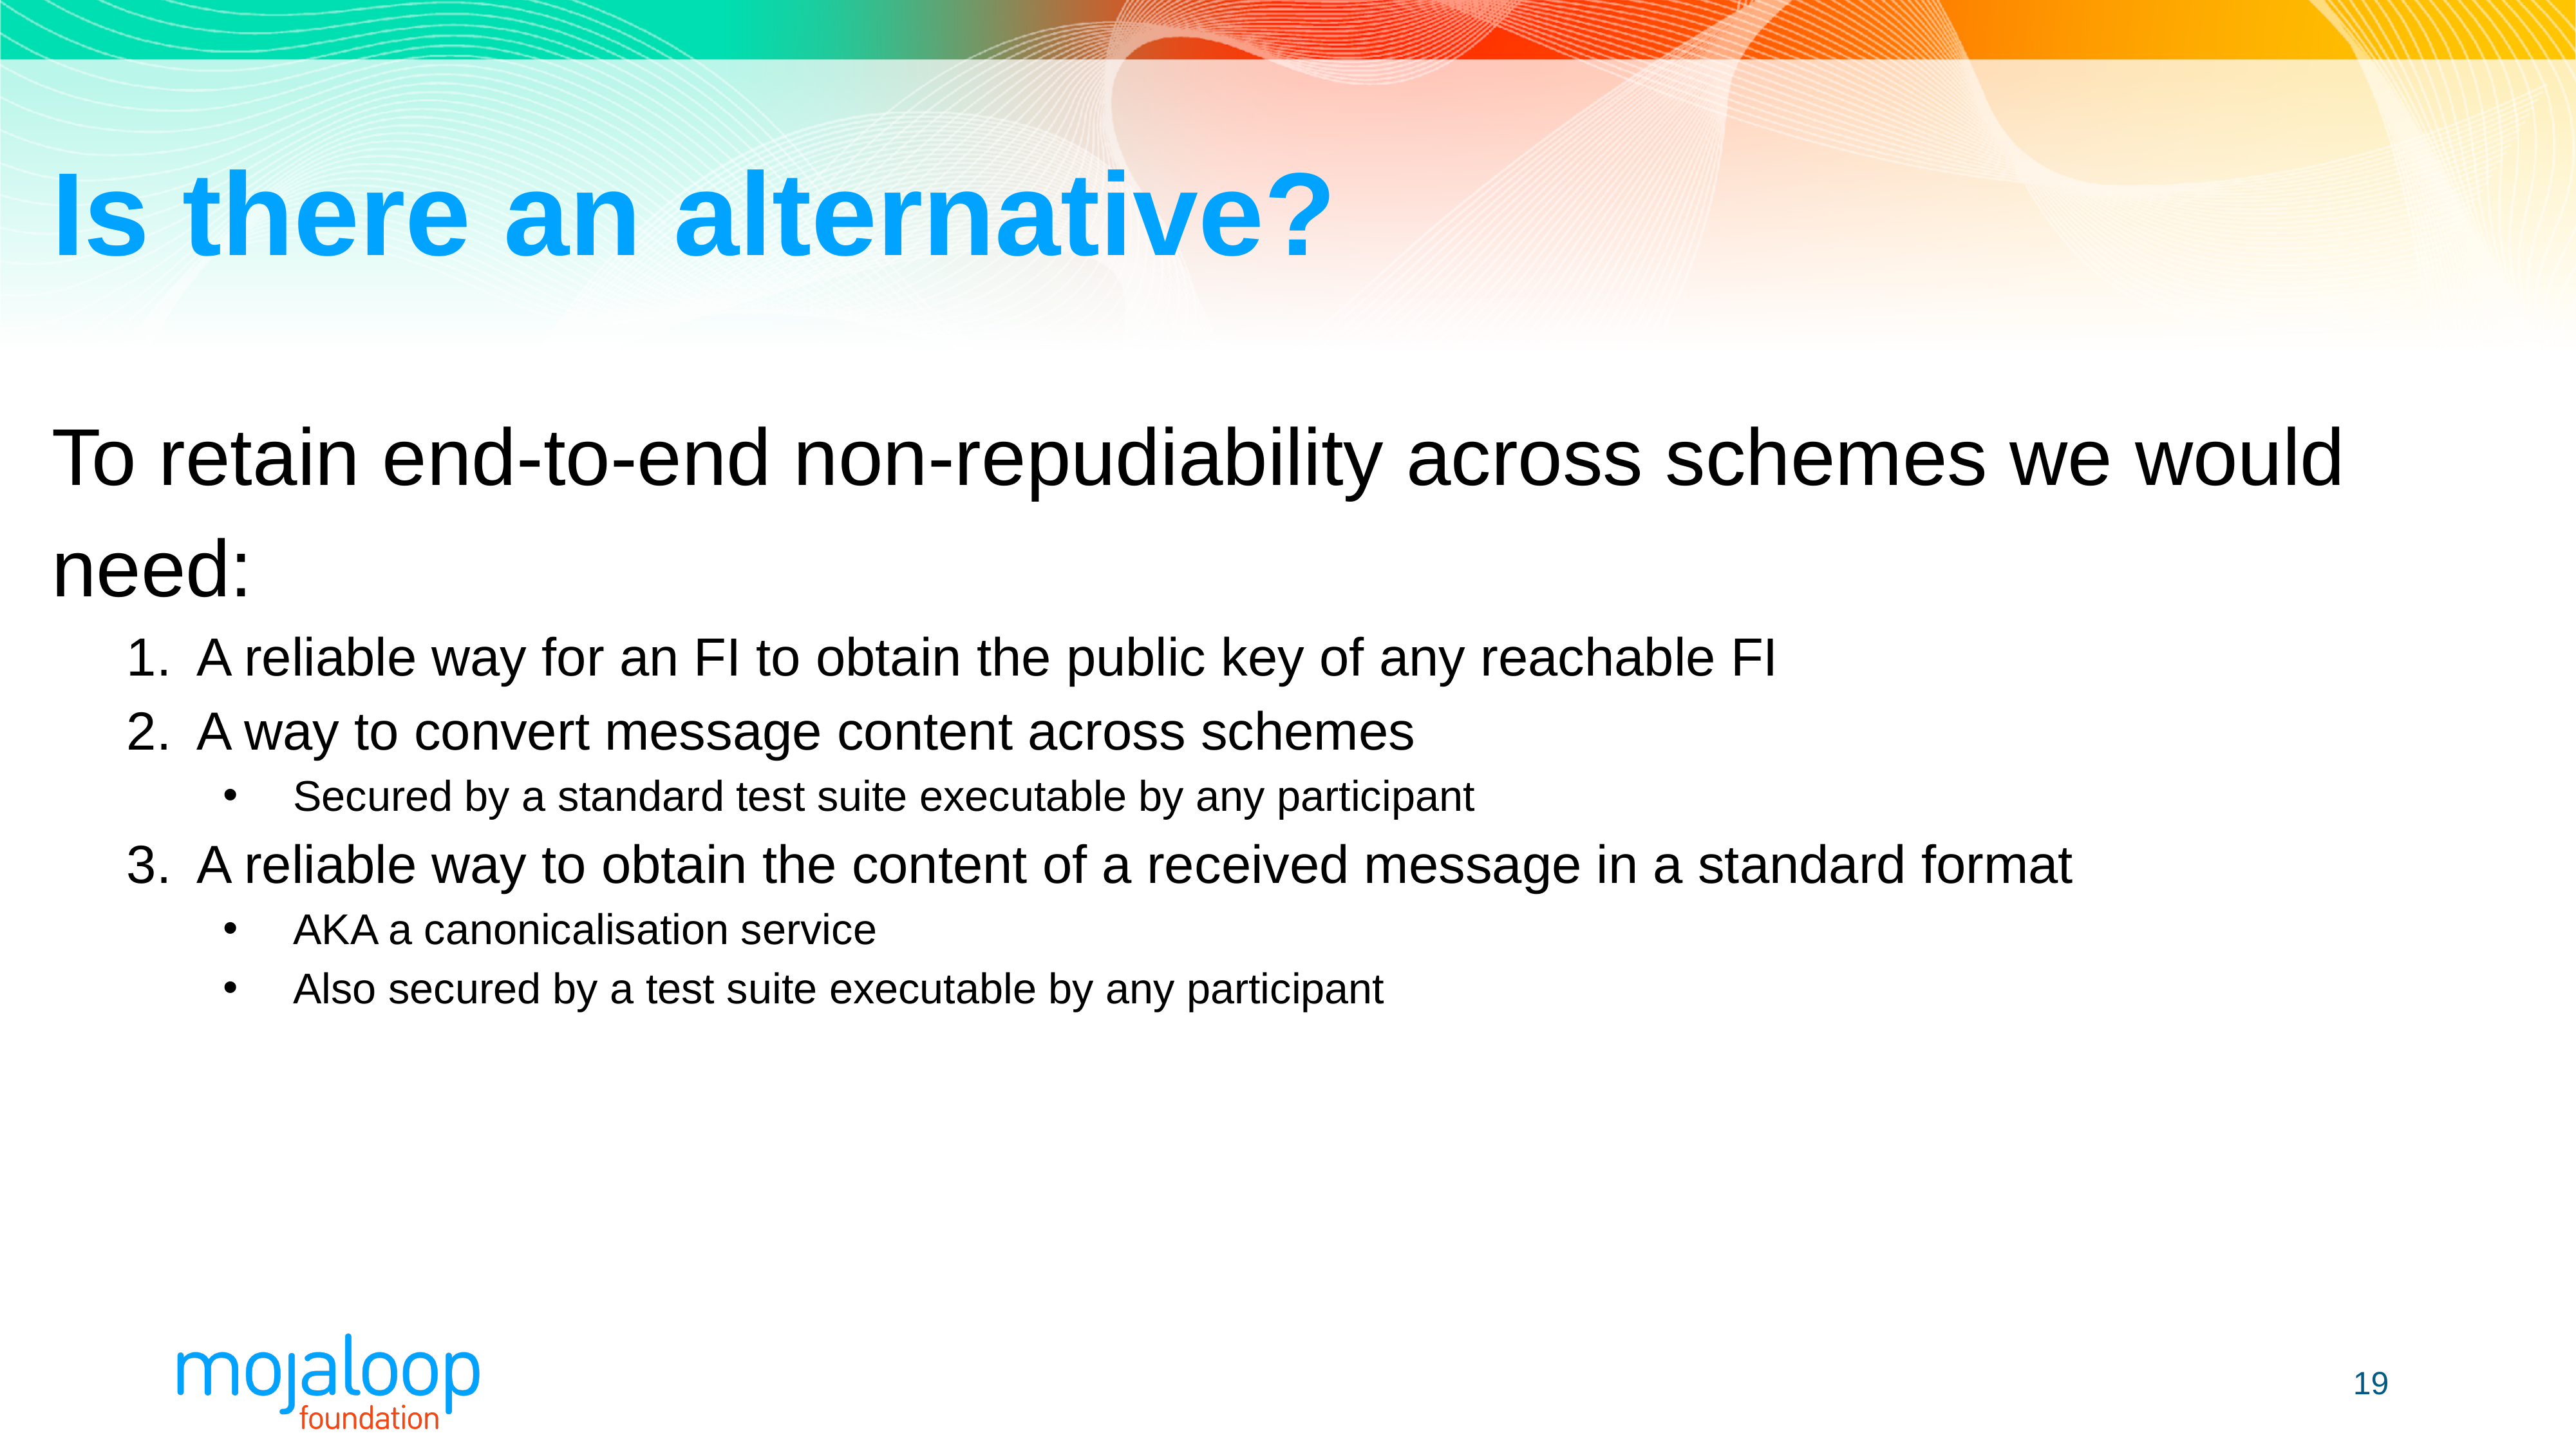

# Is there an alternative?
To retain end-to-end non-repudiability across schemes we would need:
A reliable way for an FI to obtain the public key of any reachable FI
A way to convert message content across schemes
Secured by a standard test suite executable by any participant
A reliable way to obtain the content of a received message in a standard format
AKA a canonicalisation service
Also secured by a test suite executable by any participant

19